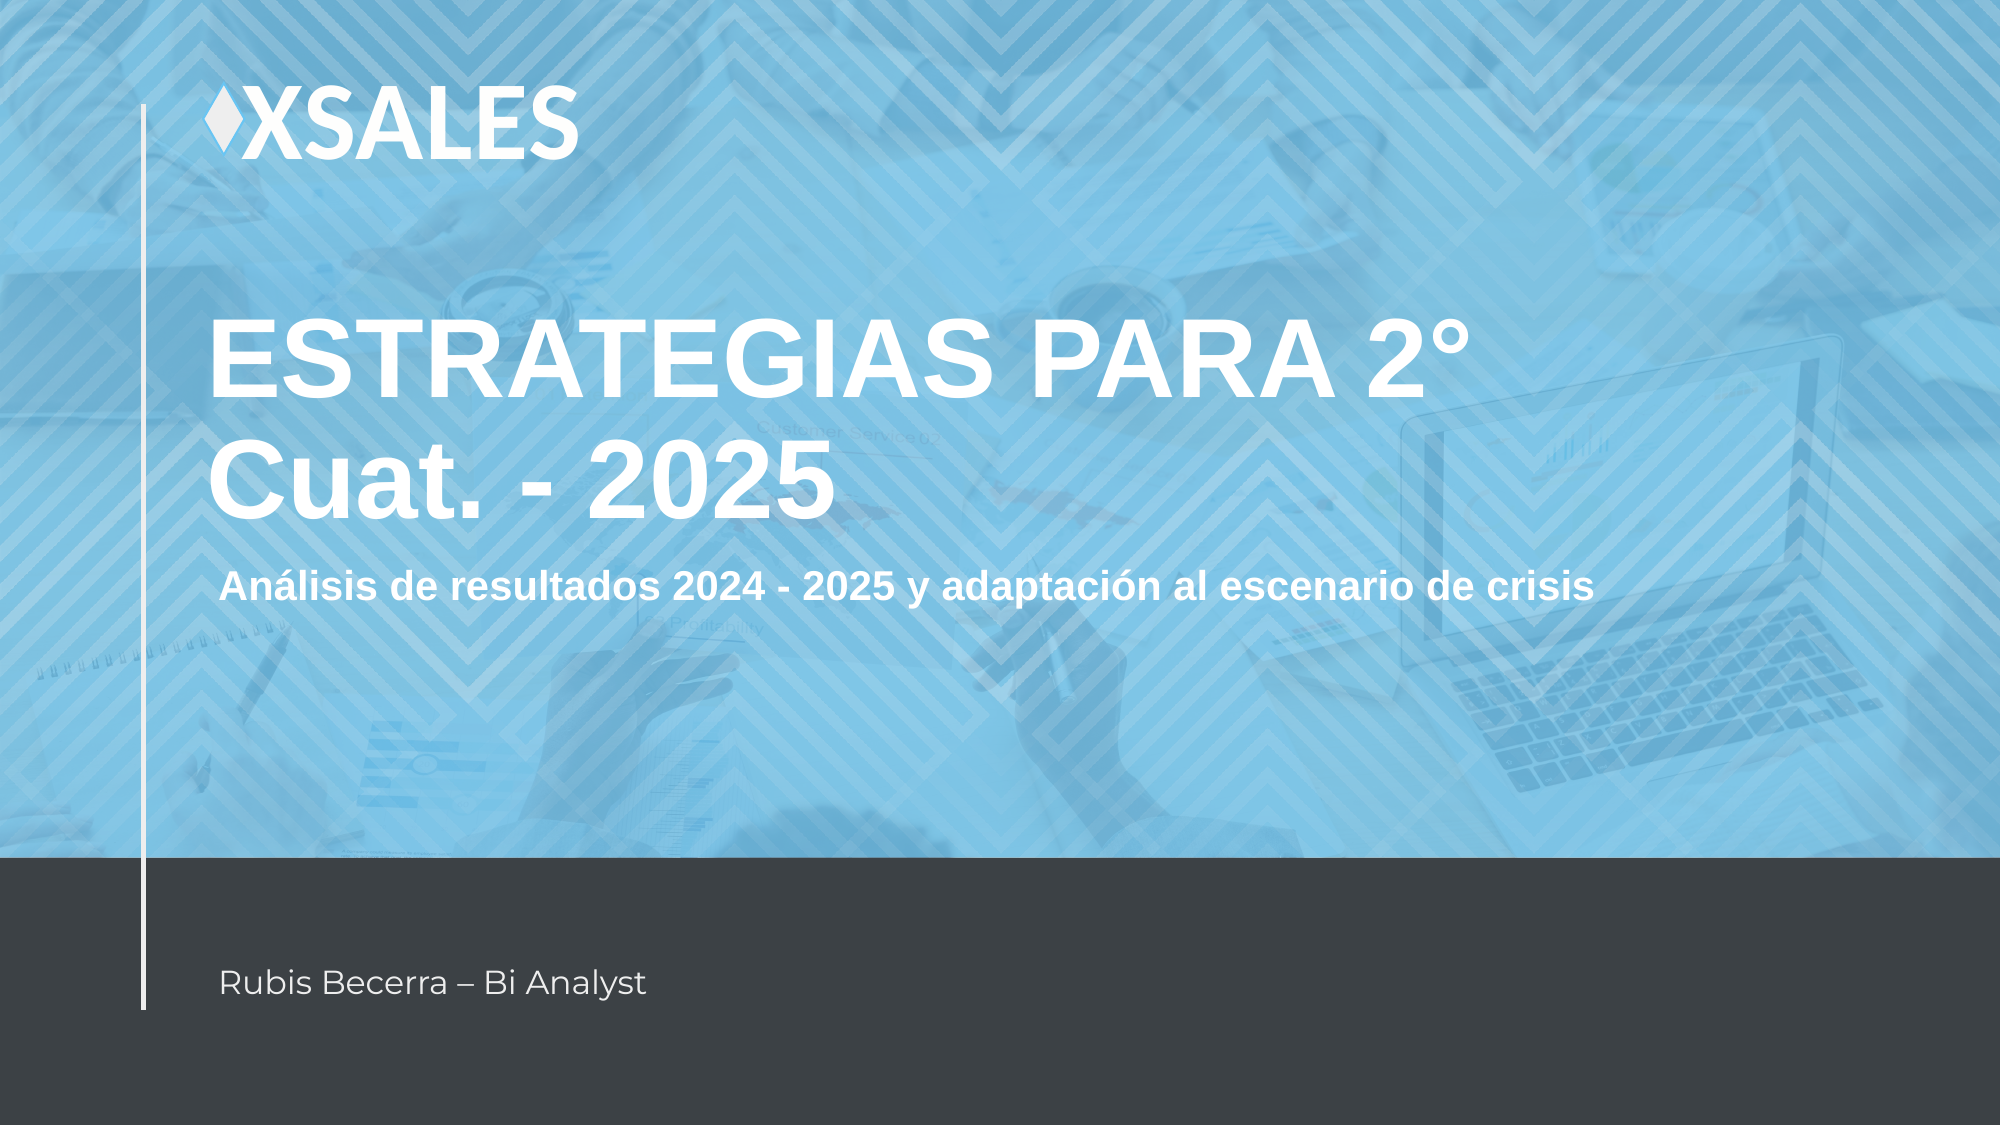

XSALES

# ESTRATEGIAS PARA 2° Cuat. - 2025
Análisis de resultados 2024 - 2025 y adaptación al escenario de crisis
Rubis Becerra – Bi Analyst